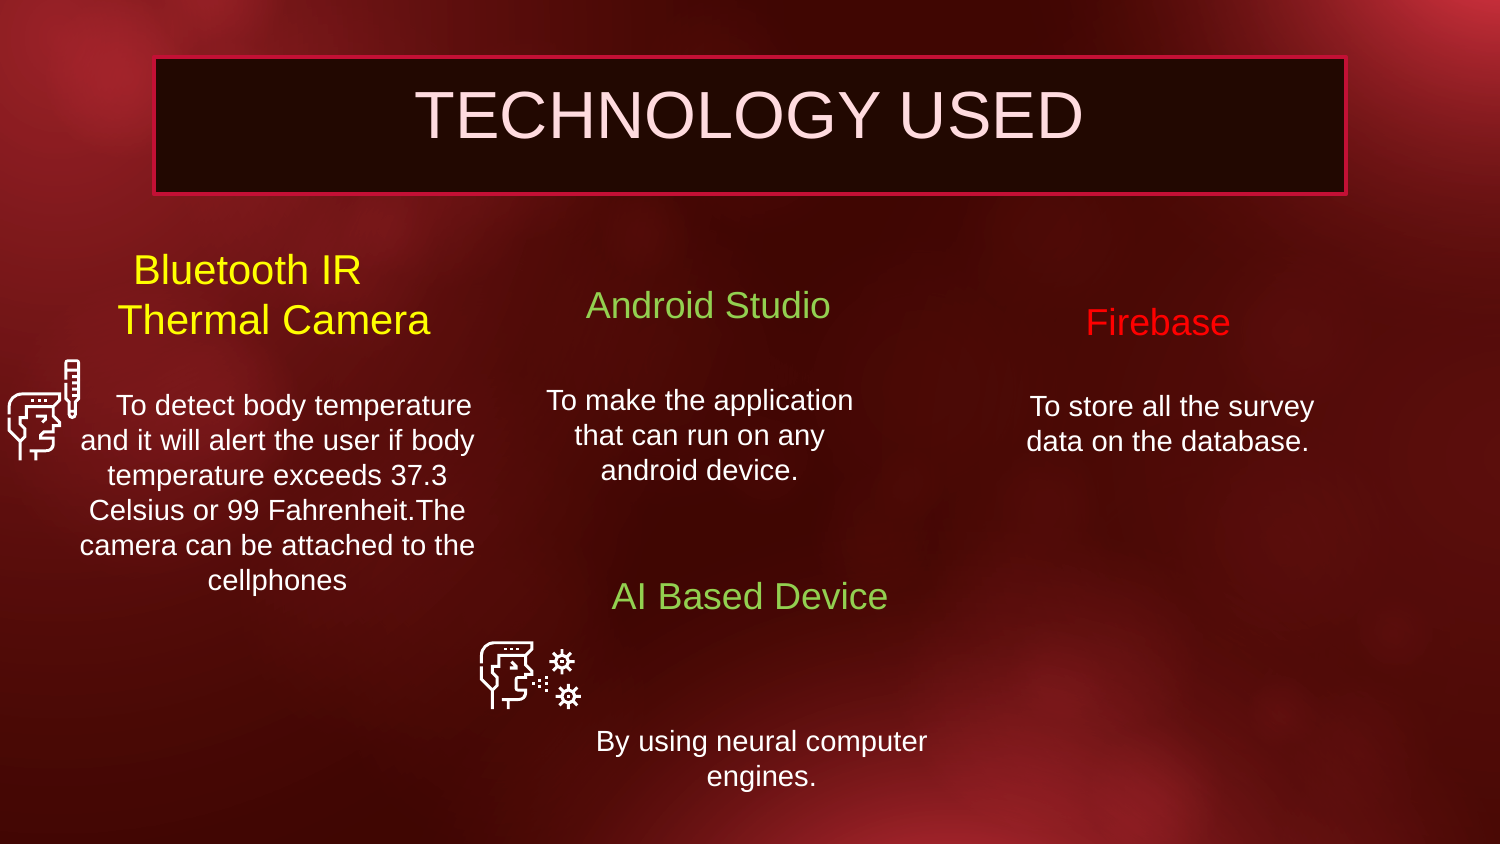

# TECHNOLOGY USED
Firebase
Bluetooth IR Thermal Camera
Android Studio
To store all the survey data on the database.

To make the application that can run on any android device.
    To detect body temperature and it will alert the user if body temperature exceeds 37.3 Celsius or 99 Fahrenheit.The camera can be attached to the cellphones

AI Based Device
By using neural computer engines.